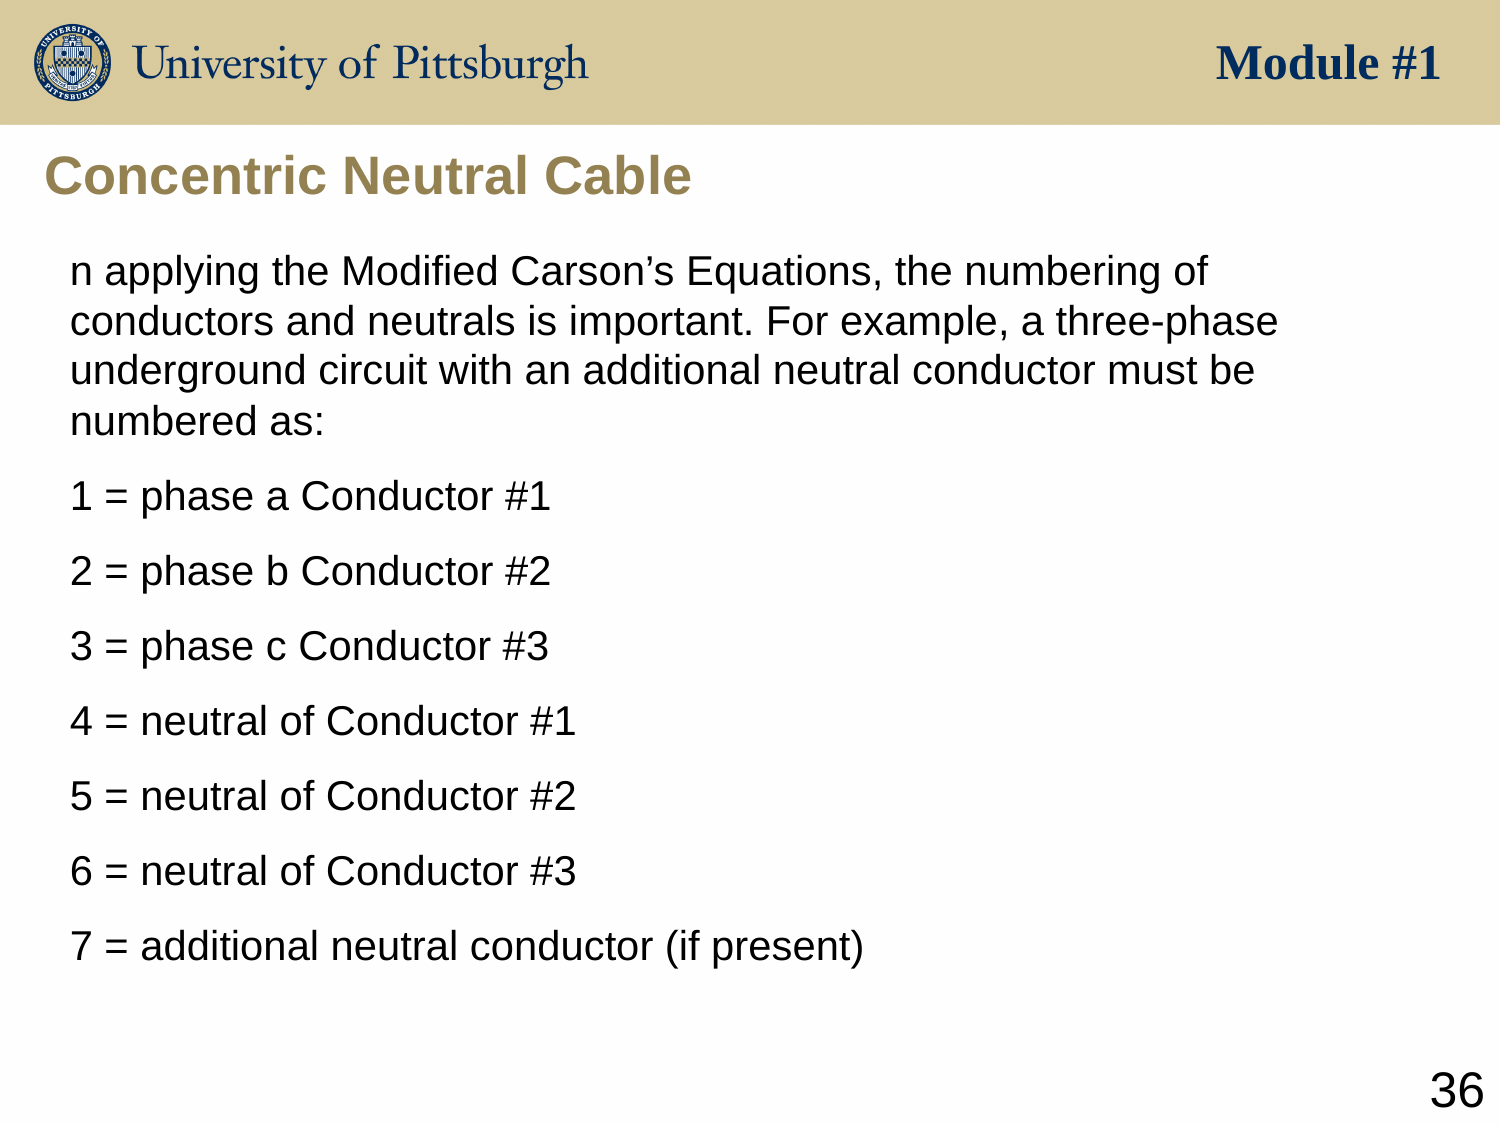

Module #1
# Concentric Neutral Cable
n applying the Modified Carson’s Equations, the numbering of conductors and neutrals is important. For example, a three-phase underground circuit with an additional neutral conductor must be numbered as:
1 = phase a Conductor #1
2 = phase b Conductor #2
3 = phase c Conductor #3
4 = neutral of Conductor #1
5 = neutral of Conductor #2
6 = neutral of Conductor #3
7 = additional neutral conductor (if present)

36